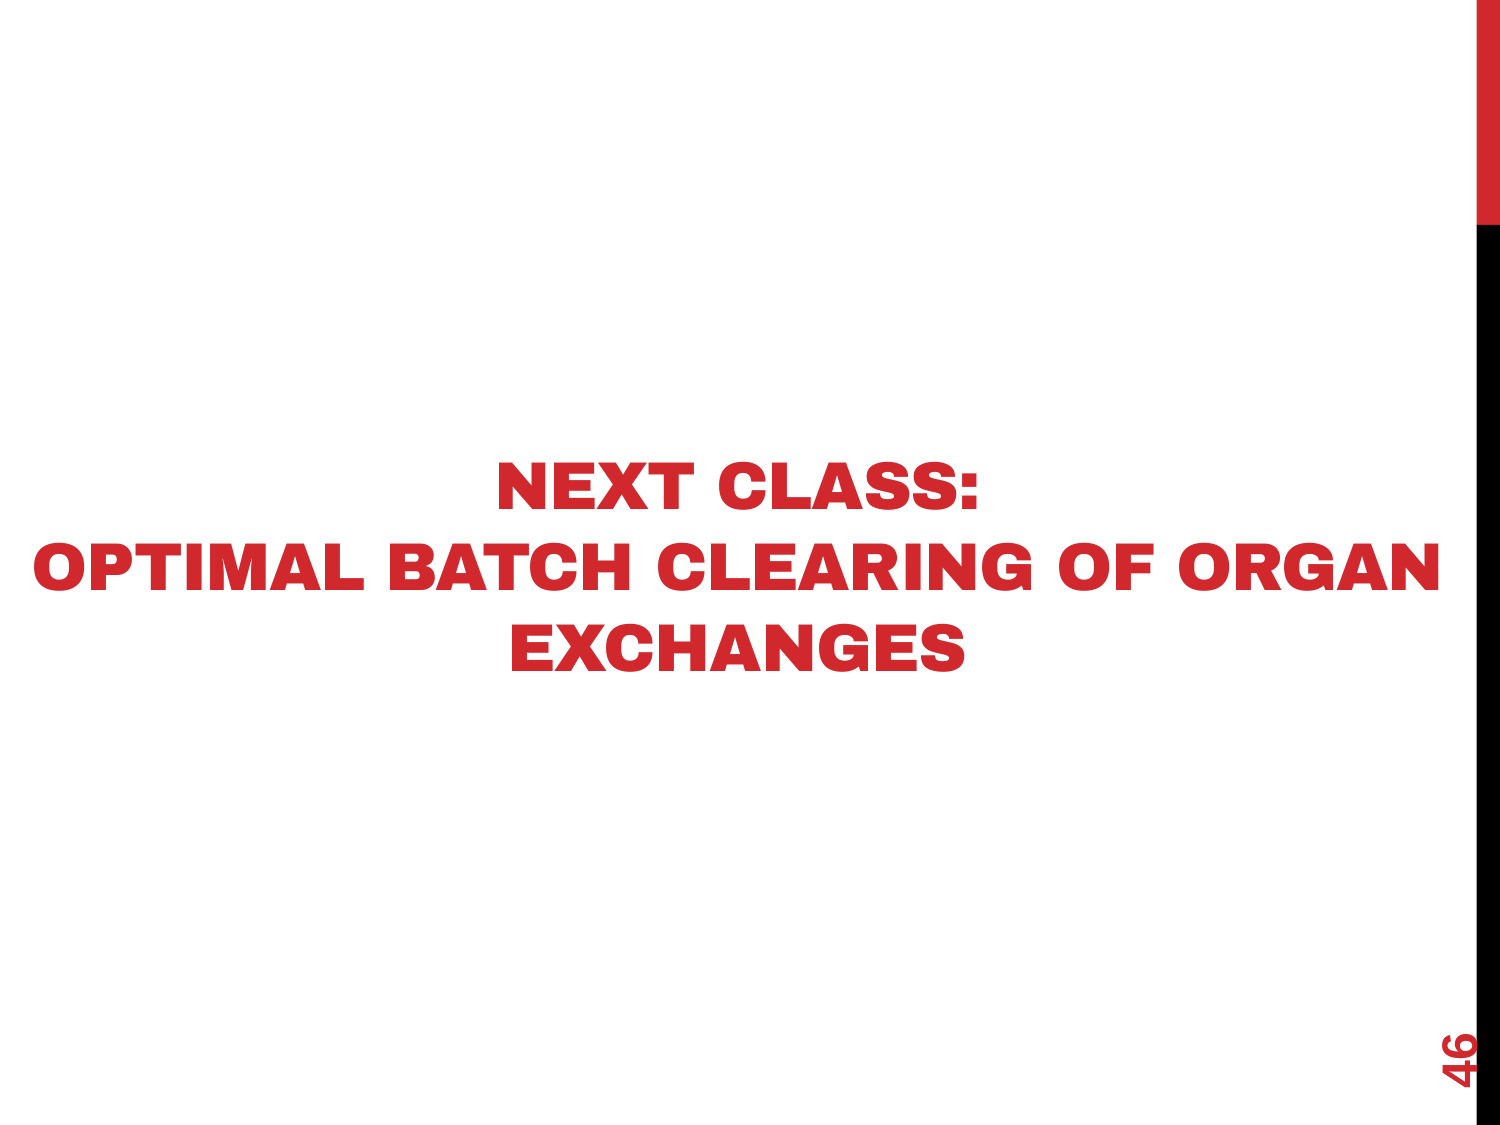

# Next Class: Optimal batch clearing of Organ exchanges
46